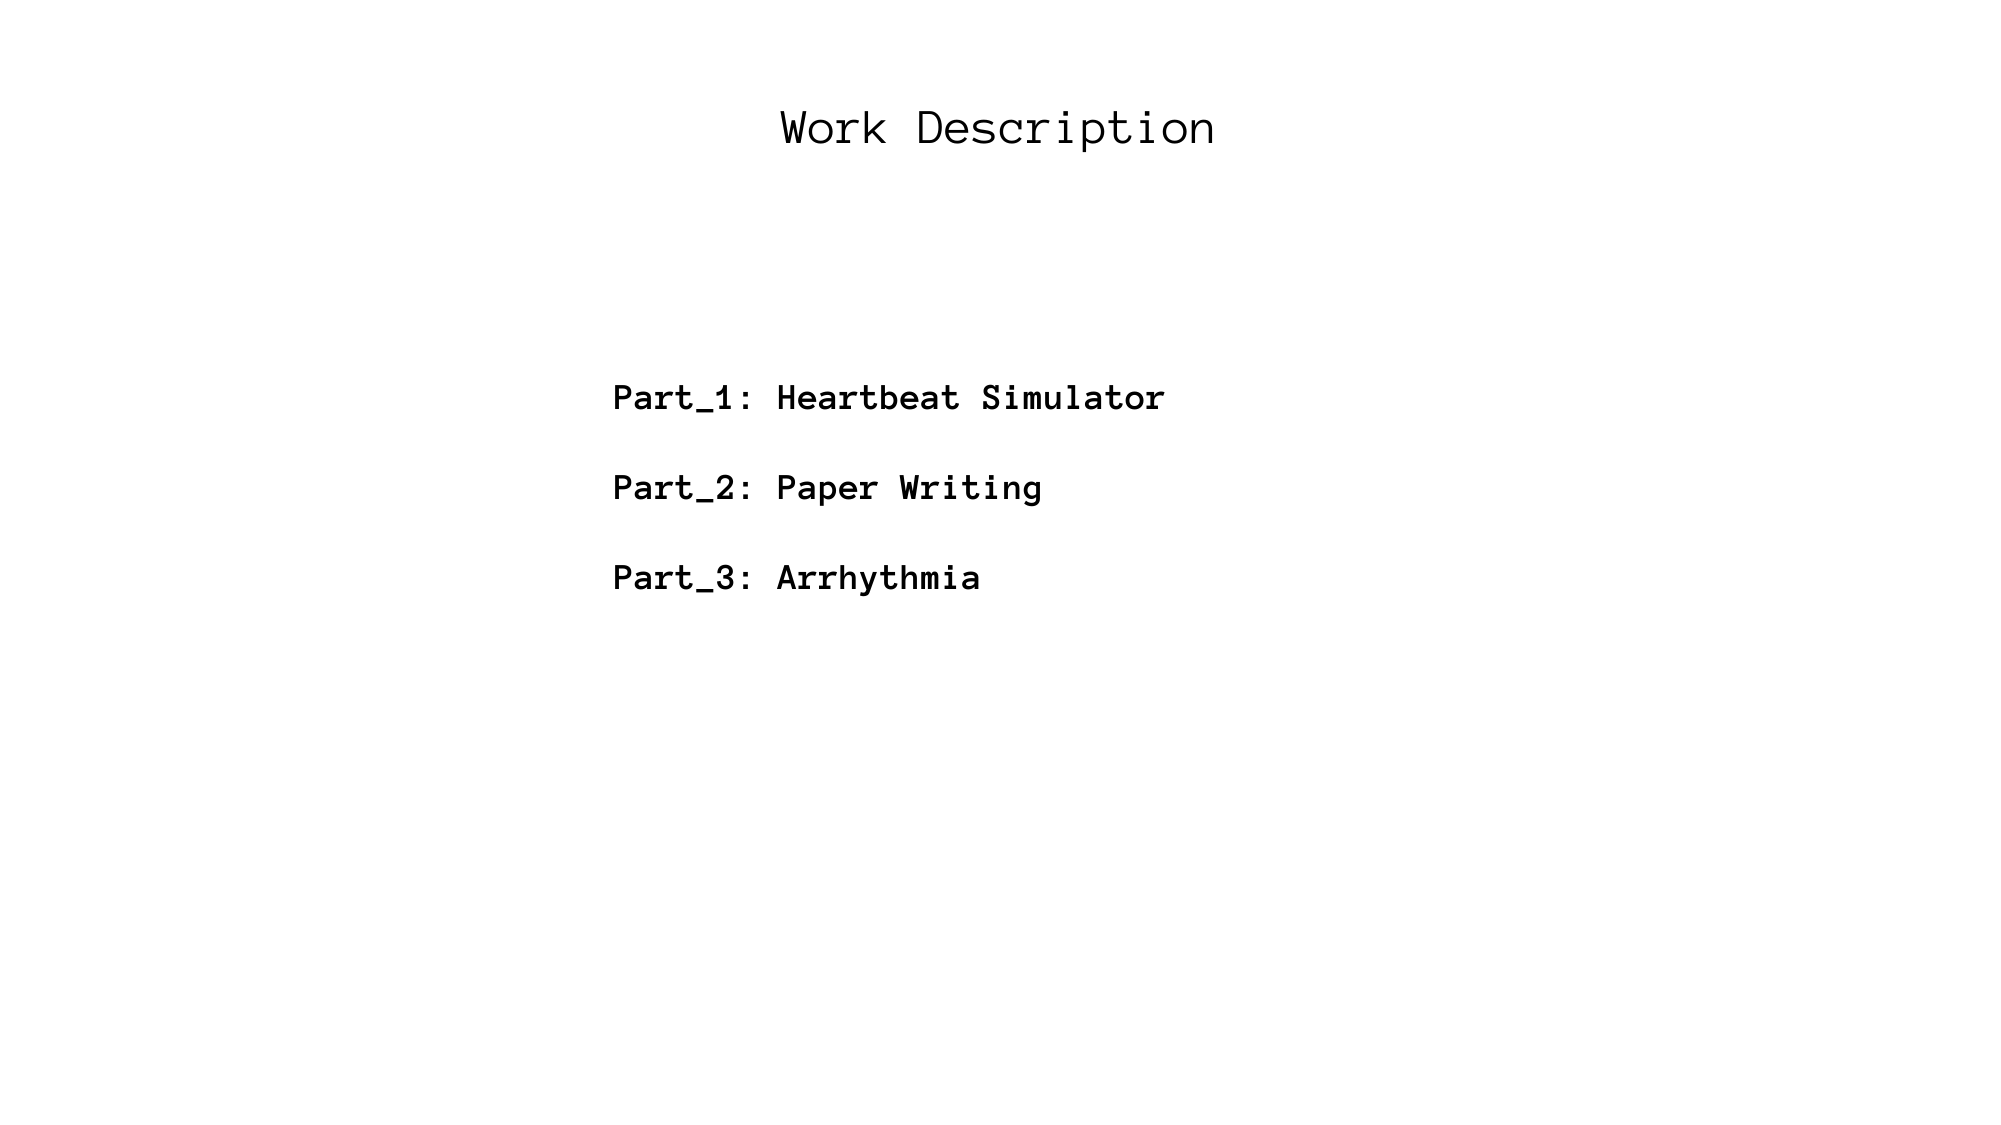

Work Description
Part_1: Heartbeat Simulator

Part_2: Paper Writing

Part_3: Arrhythmia